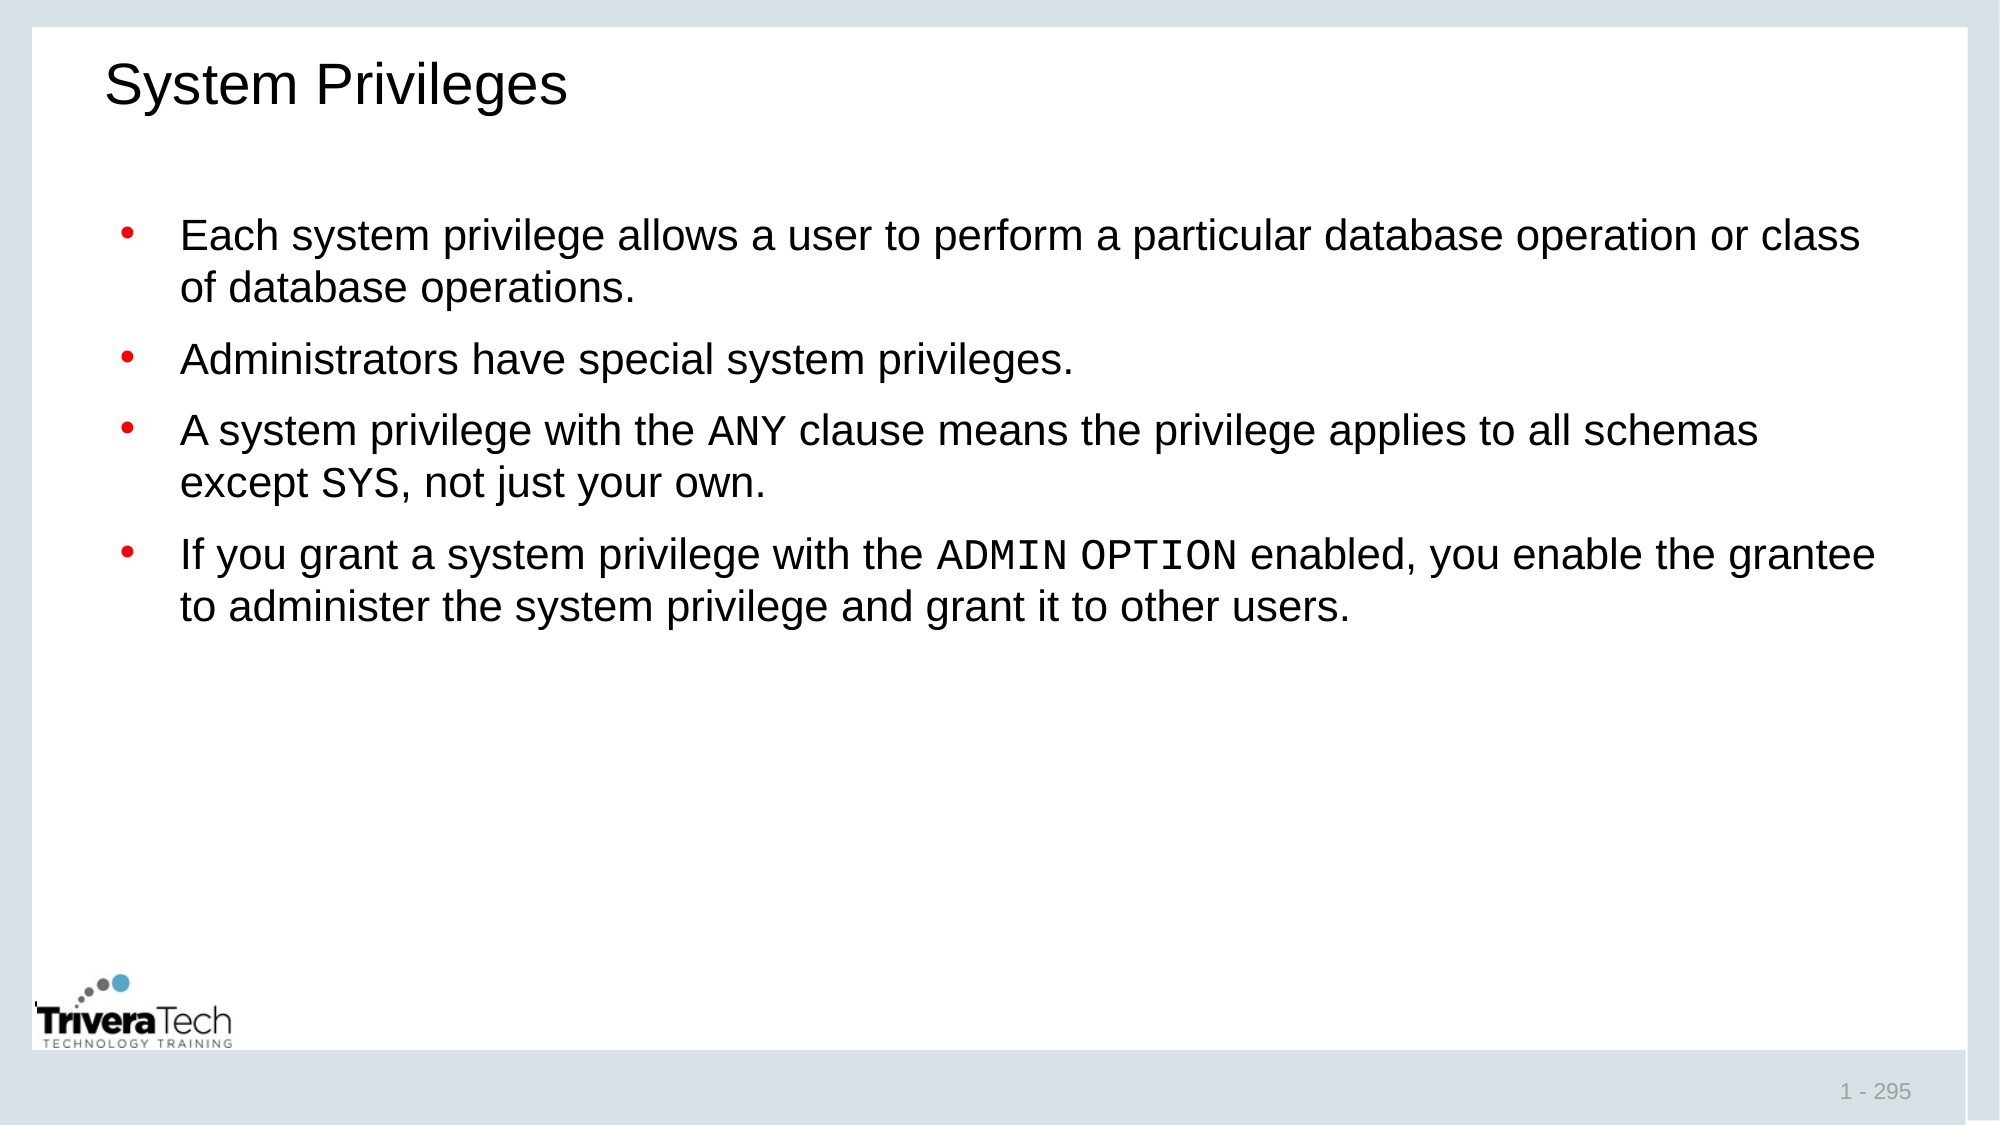

# System Privileges
Each system privilege allows a user to perform a particular database operation or class of database operations.
Administrators have special system privileges.
A system privilege with the ANY clause means the privilege applies to all schemas except SYS, not just your own.
If you grant a system privilege with the ADMIN OPTION enabled, you enable the grantee to administer the system privilege and grant it to other users.